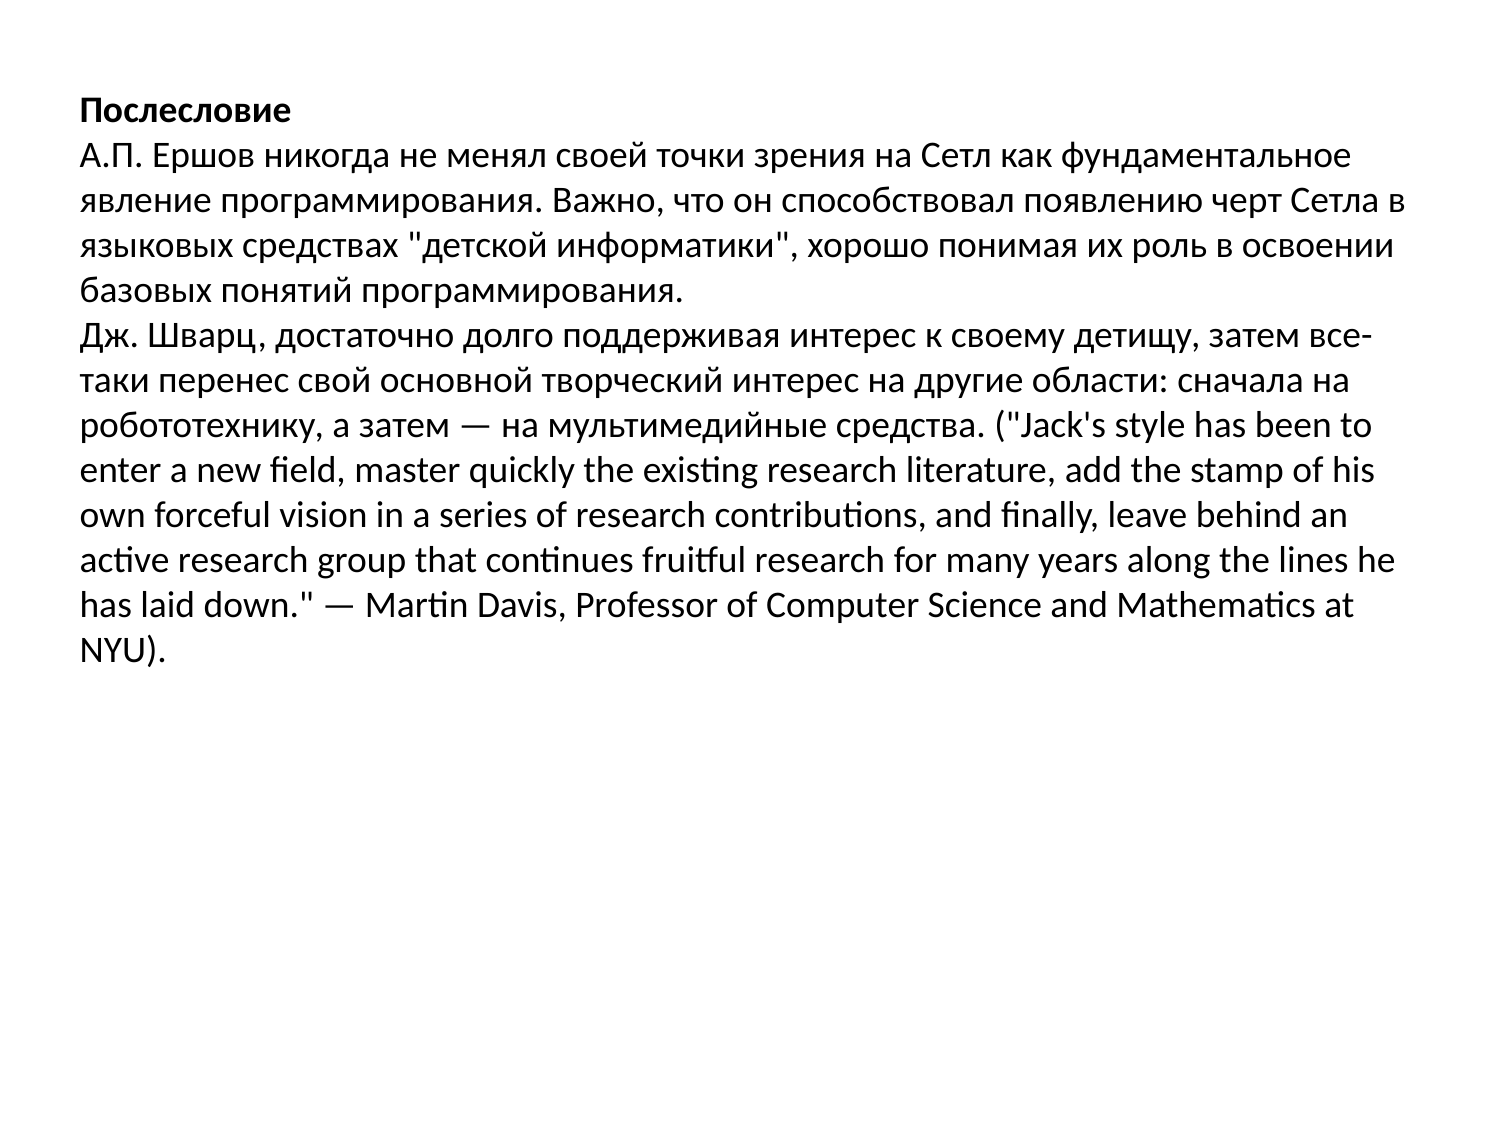

Послесловие
А.П. Ершов никогда не менял своей точки зрения на Сетл как фундаментальное явление программирования. Важно, что он способствовал появлению черт Сетла в языковых средствах "детской информатики", хорошо понимая их роль в освоении базовых понятий программирования.
Дж. Шварц, достаточно долго поддерживая интерес к своему детищу, затем все-таки перенес свой основной творческий интерес на другие области: сначала на робототехнику, а затем — на мультимедийные средства. ("Jack's style has been to enter a new field, master quickly the existing research literature, add the stamp of his own forceful vision in a series of research contributions, and finally, leave behind an active research group that continues fruitful research for many years along the lines he has laid down." — Martin Davis, Professor of Computer Science and Mathematics at NYU).